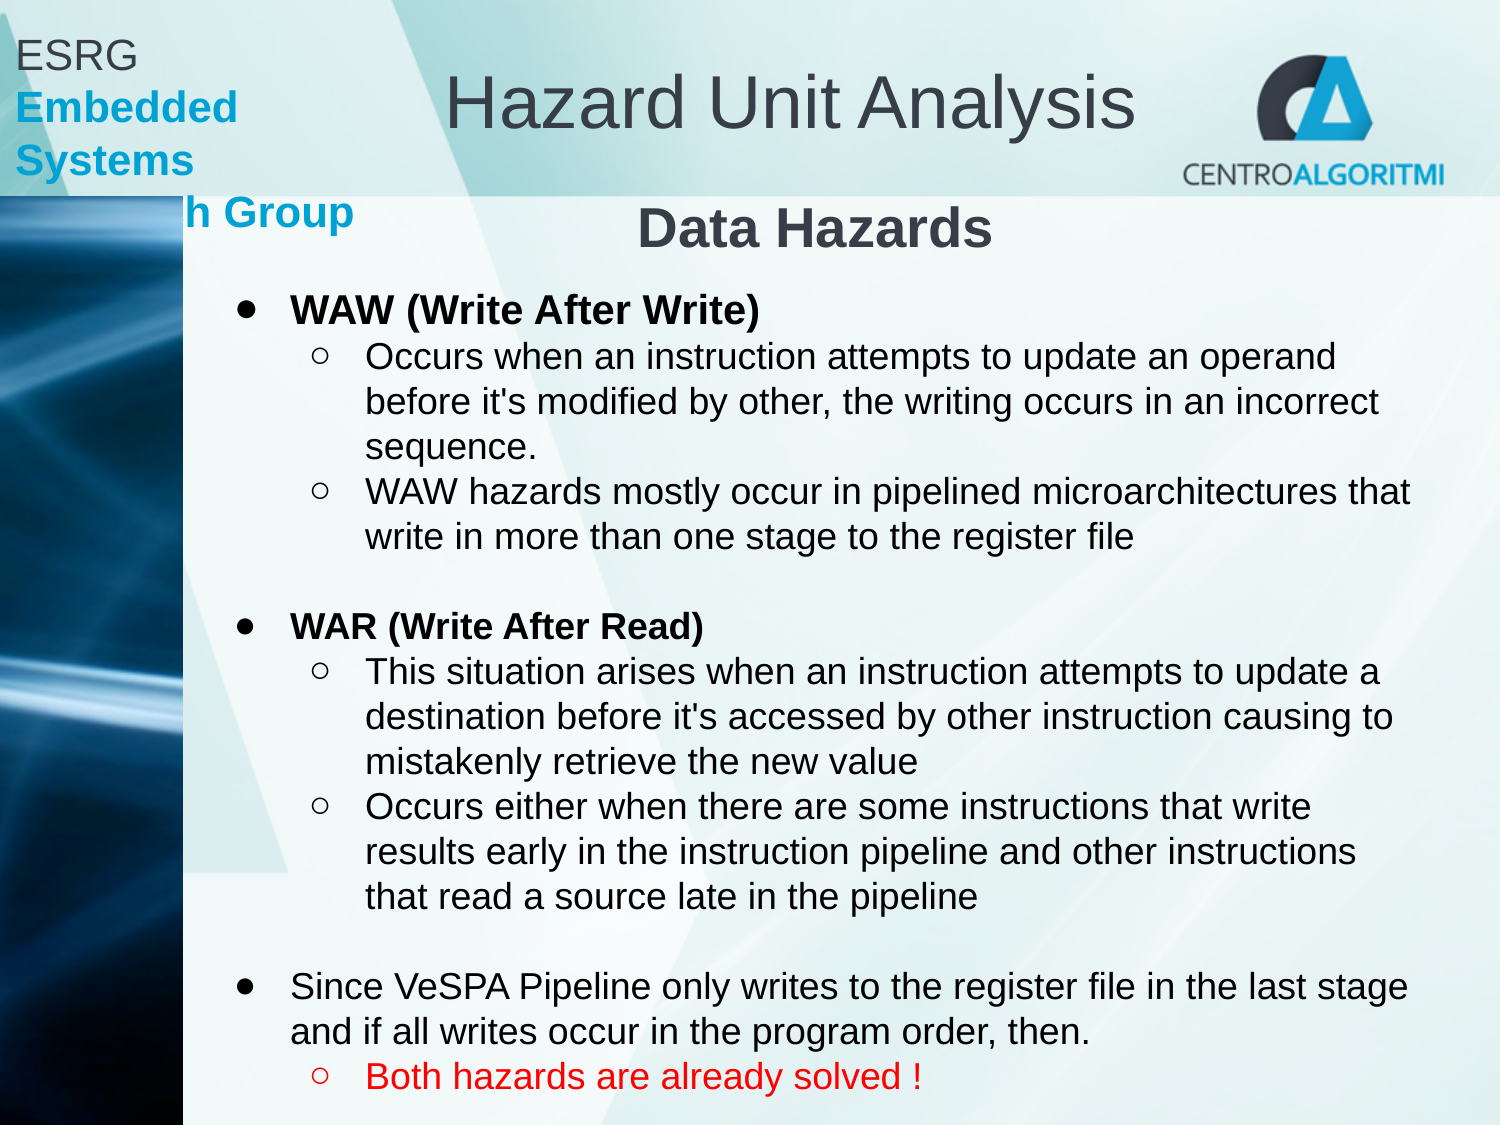

Hazard Unit Analysis
Data Hazards
WAW (Write After Write)
Occurs when an instruction attempts to update an operand before it's modified by other, the writing occurs in an incorrect sequence.
WAW hazards mostly occur in pipelined microarchitectures that write in more than one stage to the register file
WAR (Write After Read)
This situation arises when an instruction attempts to update a destination before it's accessed by other instruction causing to mistakenly retrieve the new value
Occurs either when there are some instructions that write results early in the instruction pipeline and other instructions that read a source late in the pipeline

Since VeSPA Pipeline only writes to the register file in the last stage and if all writes occur in the program order, then.
Both hazards are already solved !